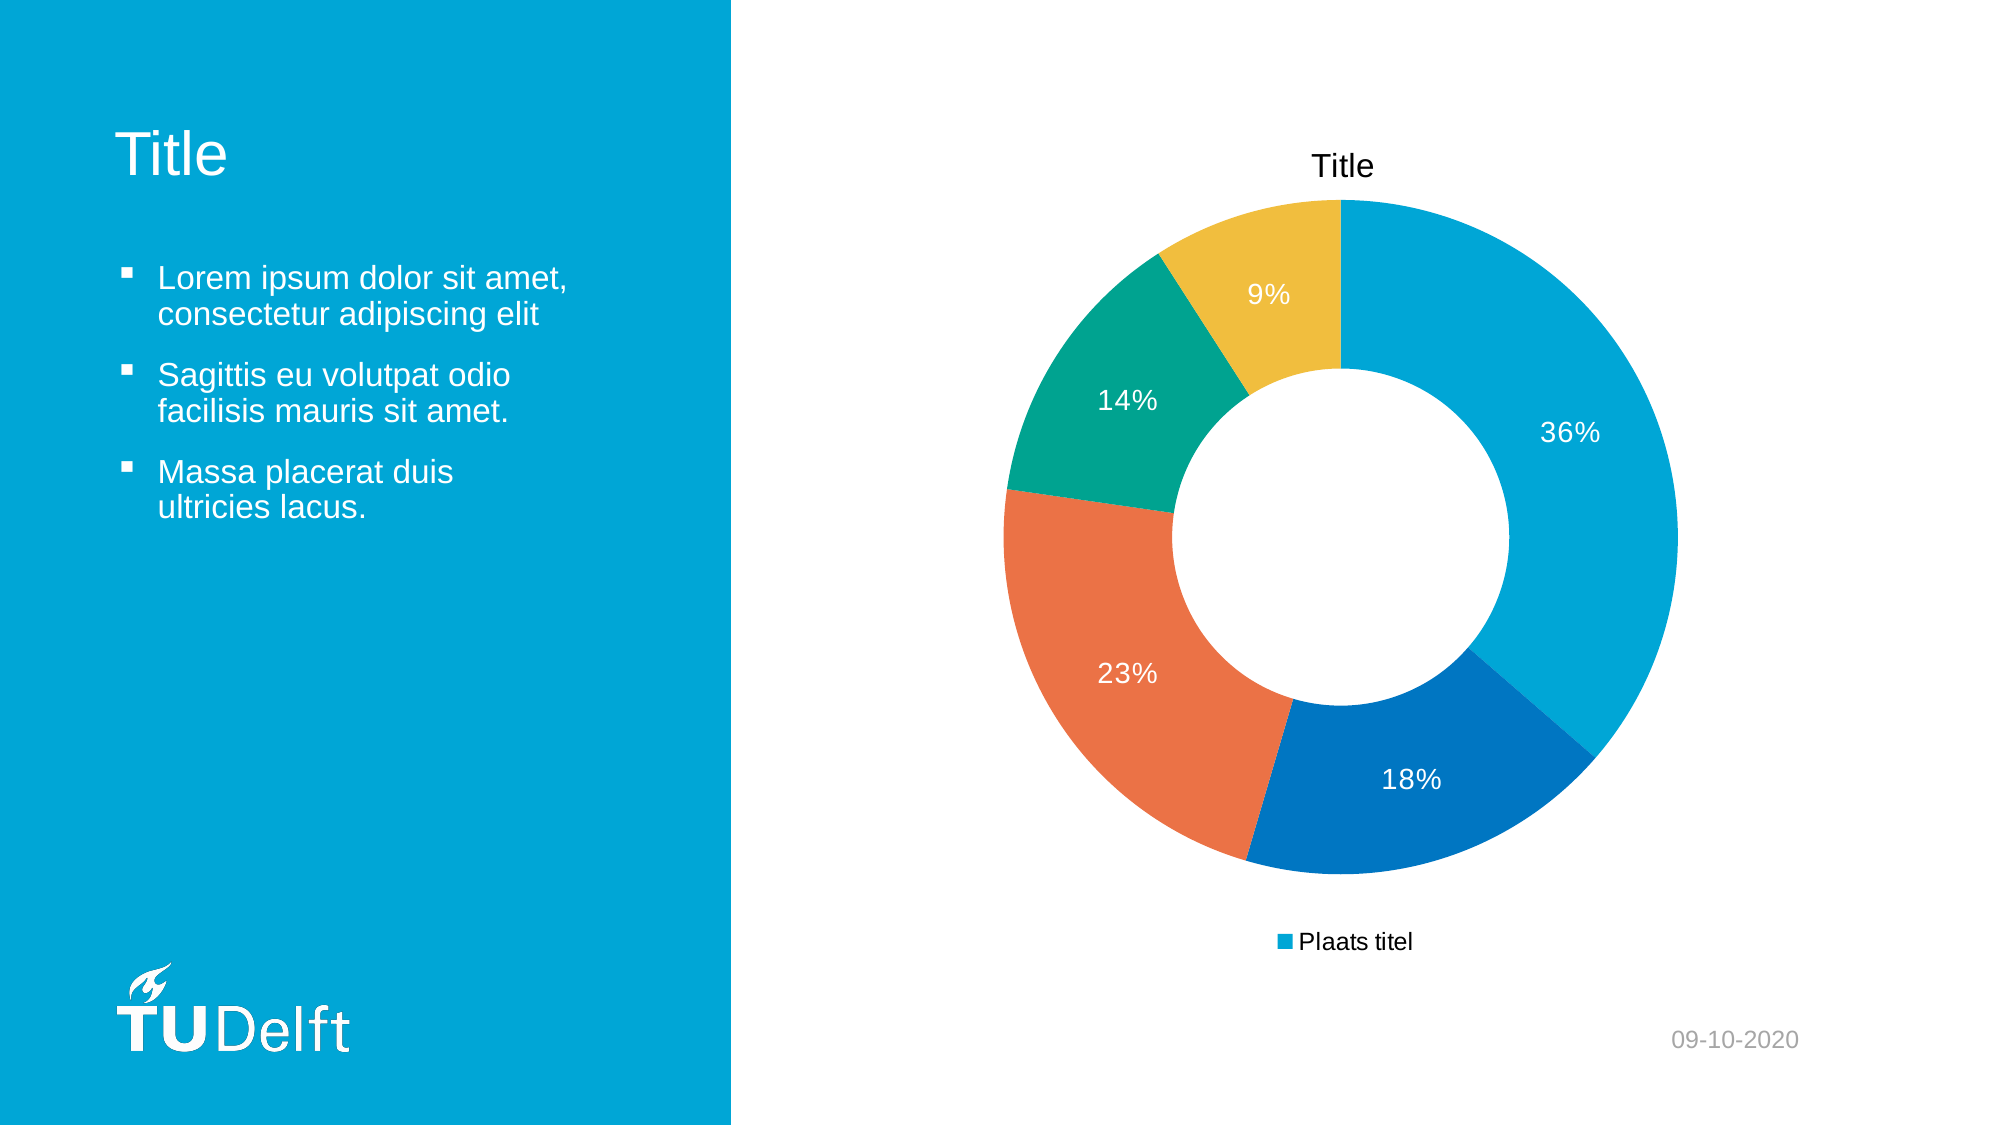

# Title

### Chart: Title

| Category | Plaats titel |
|---|---|
| Onderwerp1 | 0.4 |
| Onderwerp2 | 0.2 |
| Onderwerp3 | 0.25 |
| Onderwerp4 | 0.15 |
| Onderwerp5 | 0.1 |
Lorem ipsum dolor sit amet, consectetur adipiscing elit
Sagittis eu volutpat odio
facilisis mauris sit amet.
Massa placerat duis
ultricies lacus.

09-10-2020